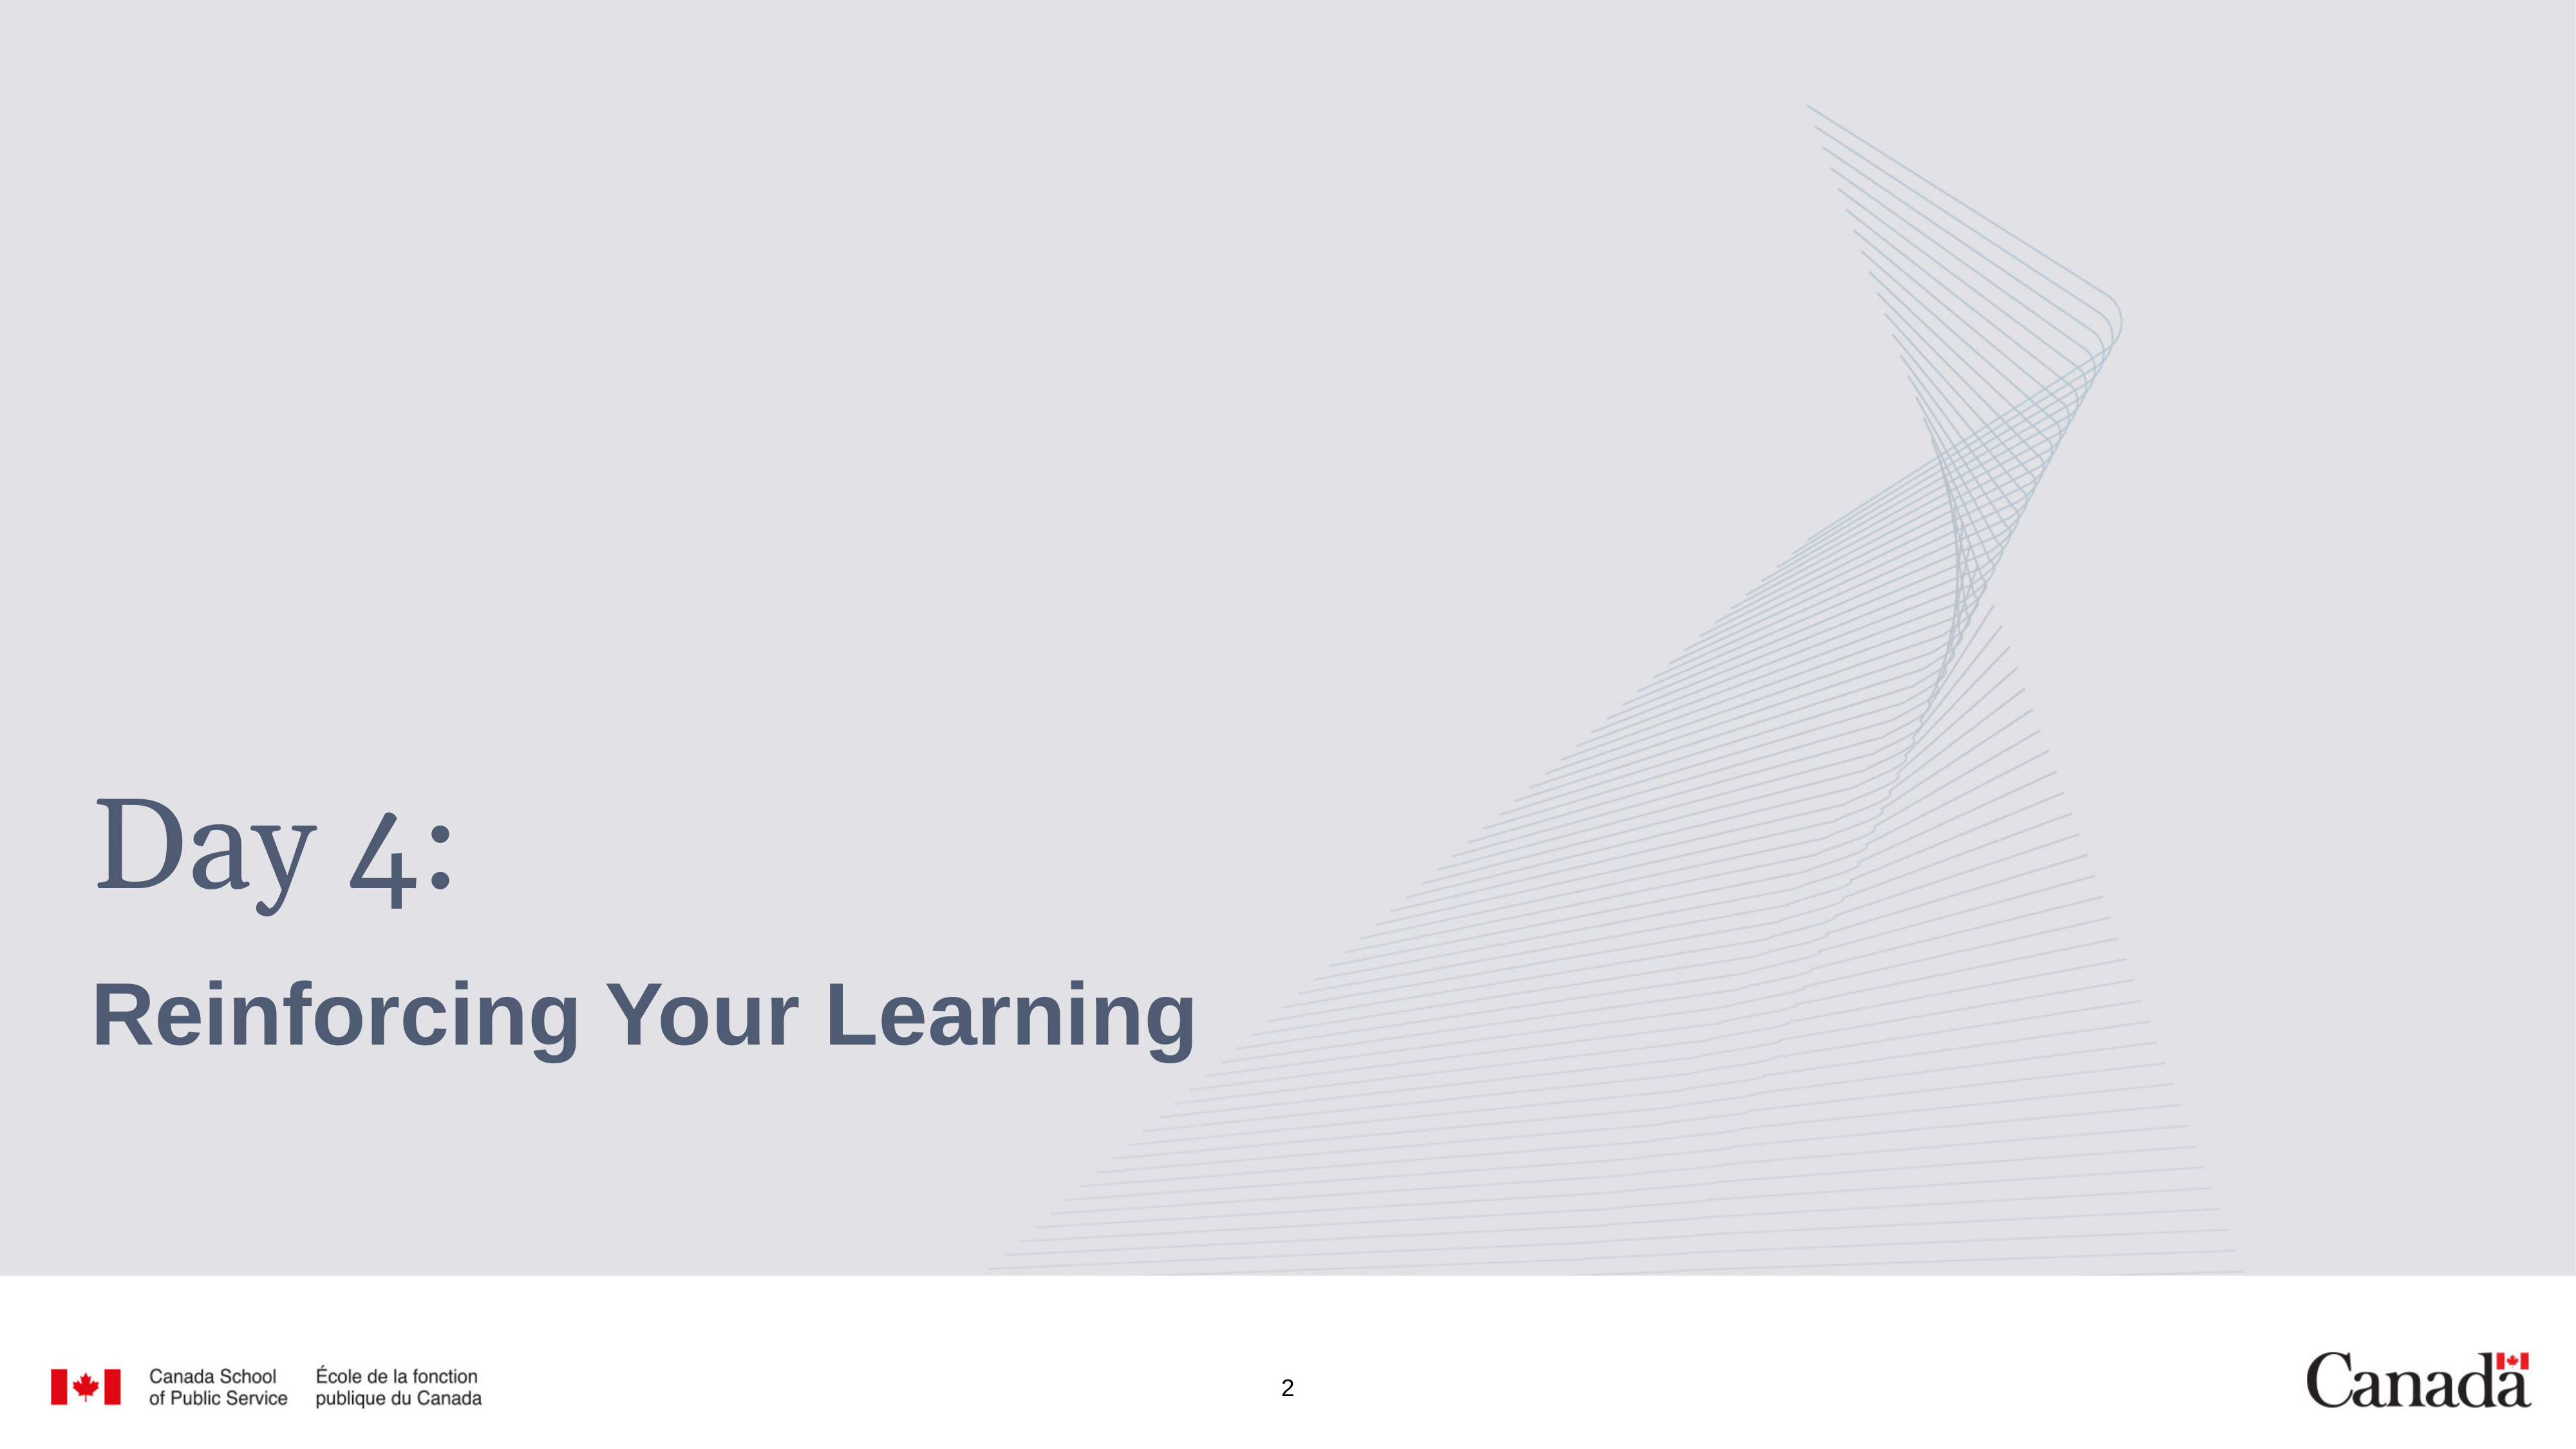

# Day 4:
Reinforcing Your Learning
2